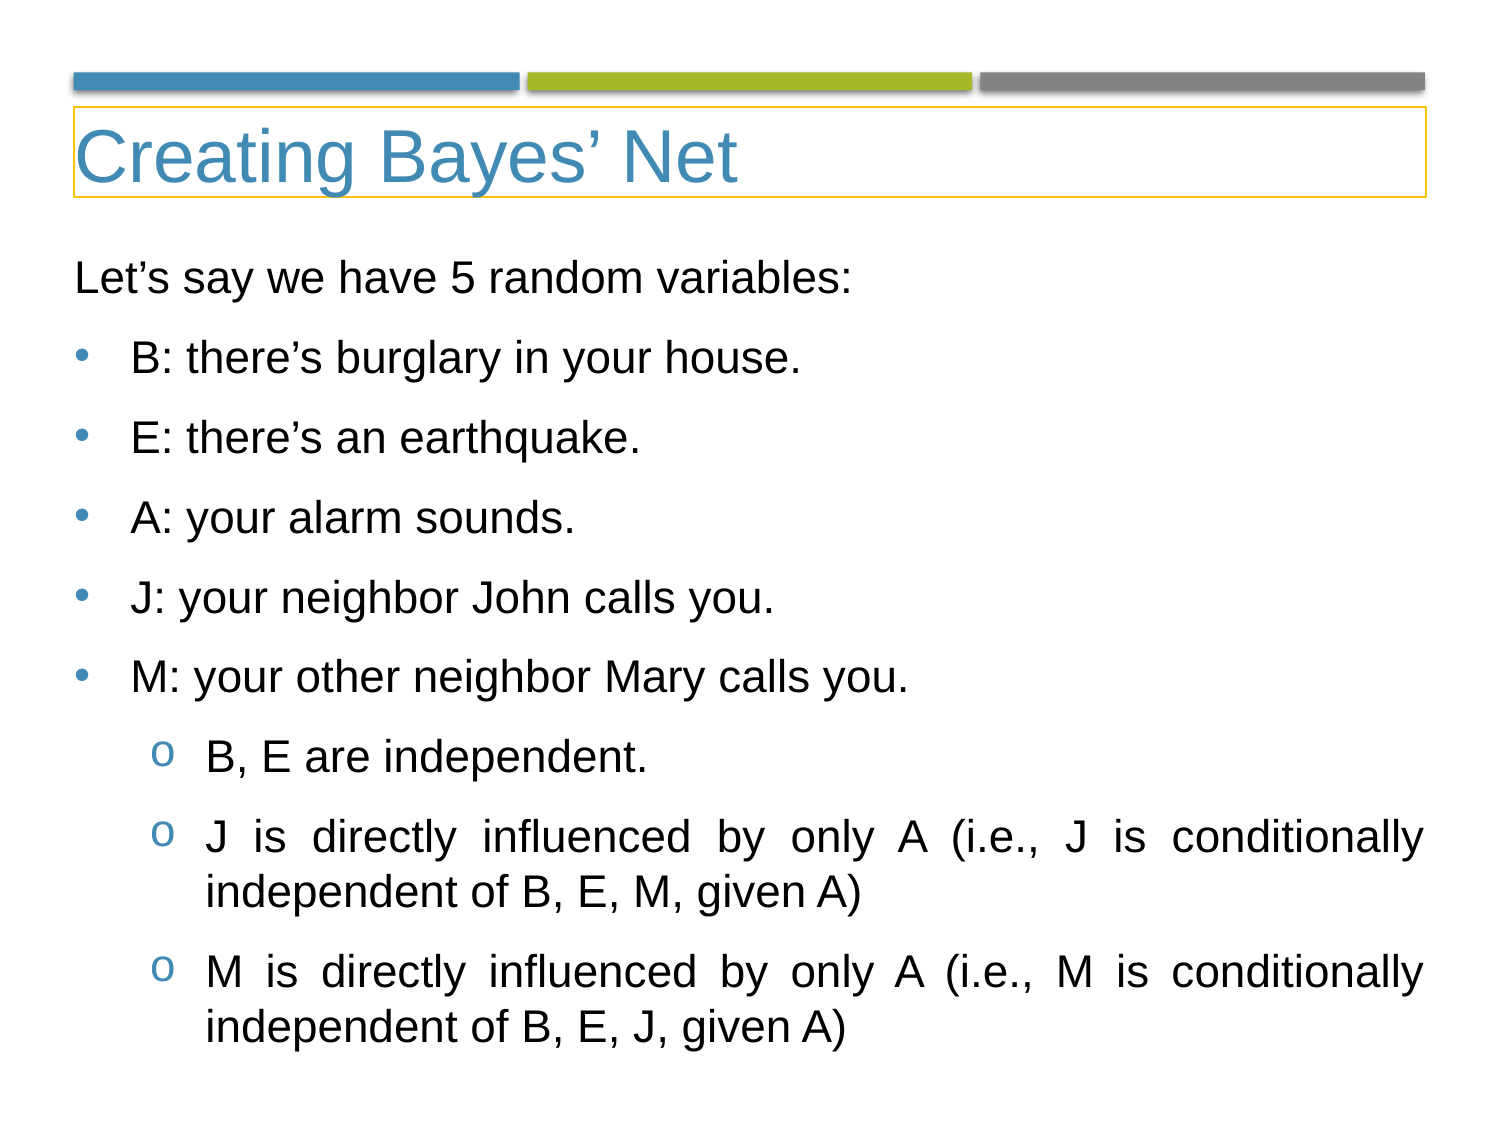

Creating Bayes’ Net
Let’s say we have 5 random variables:
B: there’s burglary in your house.
E: there’s an earthquake.
A: your alarm sounds.
J: your neighbor John calls you.
M: your other neighbor Mary calls you.
B, E are independent.
J is directly influenced by only A (i.e., J is conditionally independent of B, E, M, given A)
M is directly influenced by only A (i.e., M is conditionally independent of B, E, J, given A)